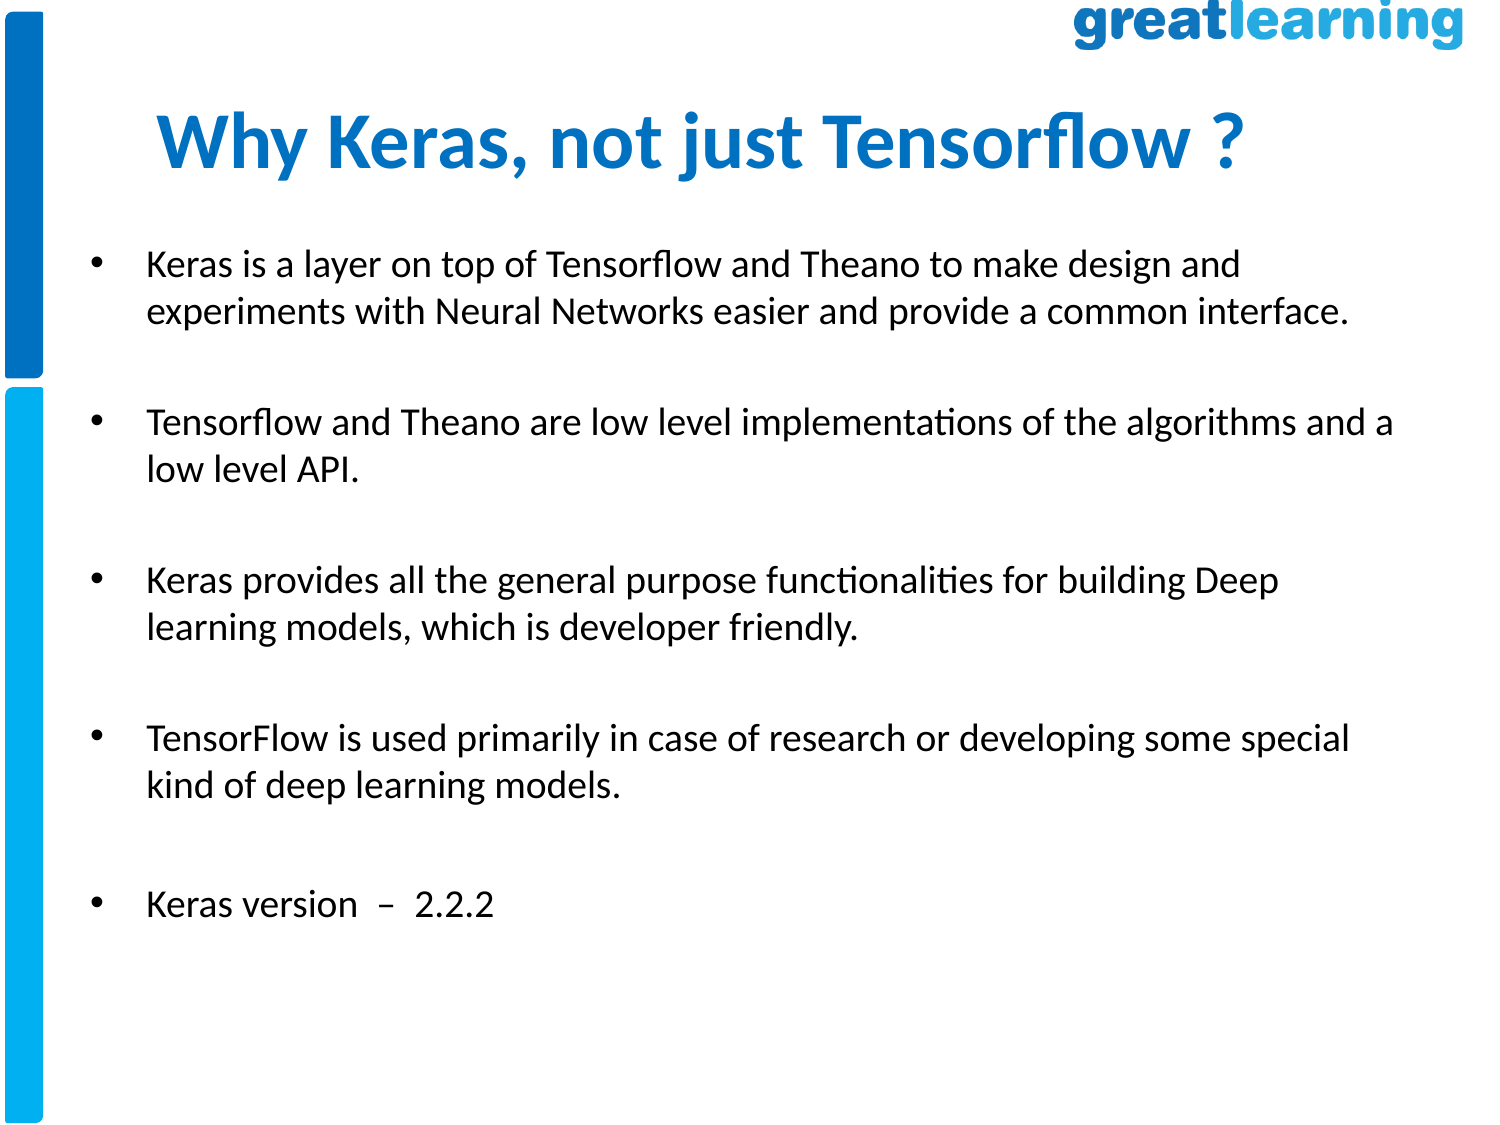

# Why Keras, not just Tensorflow ?
Keras is a layer on top of Tensorflow and Theano to make design and experiments with Neural Networks easier and provide a common interface.

Tensorflow and Theano are low level implementations of the algorithms and a low level API.

Keras provides all the general purpose functionalities for building Deep learning models, which is developer friendly.

TensorFlow is used primarily in case of research or developing some special kind of deep learning models.

Keras version  –  2.2.2